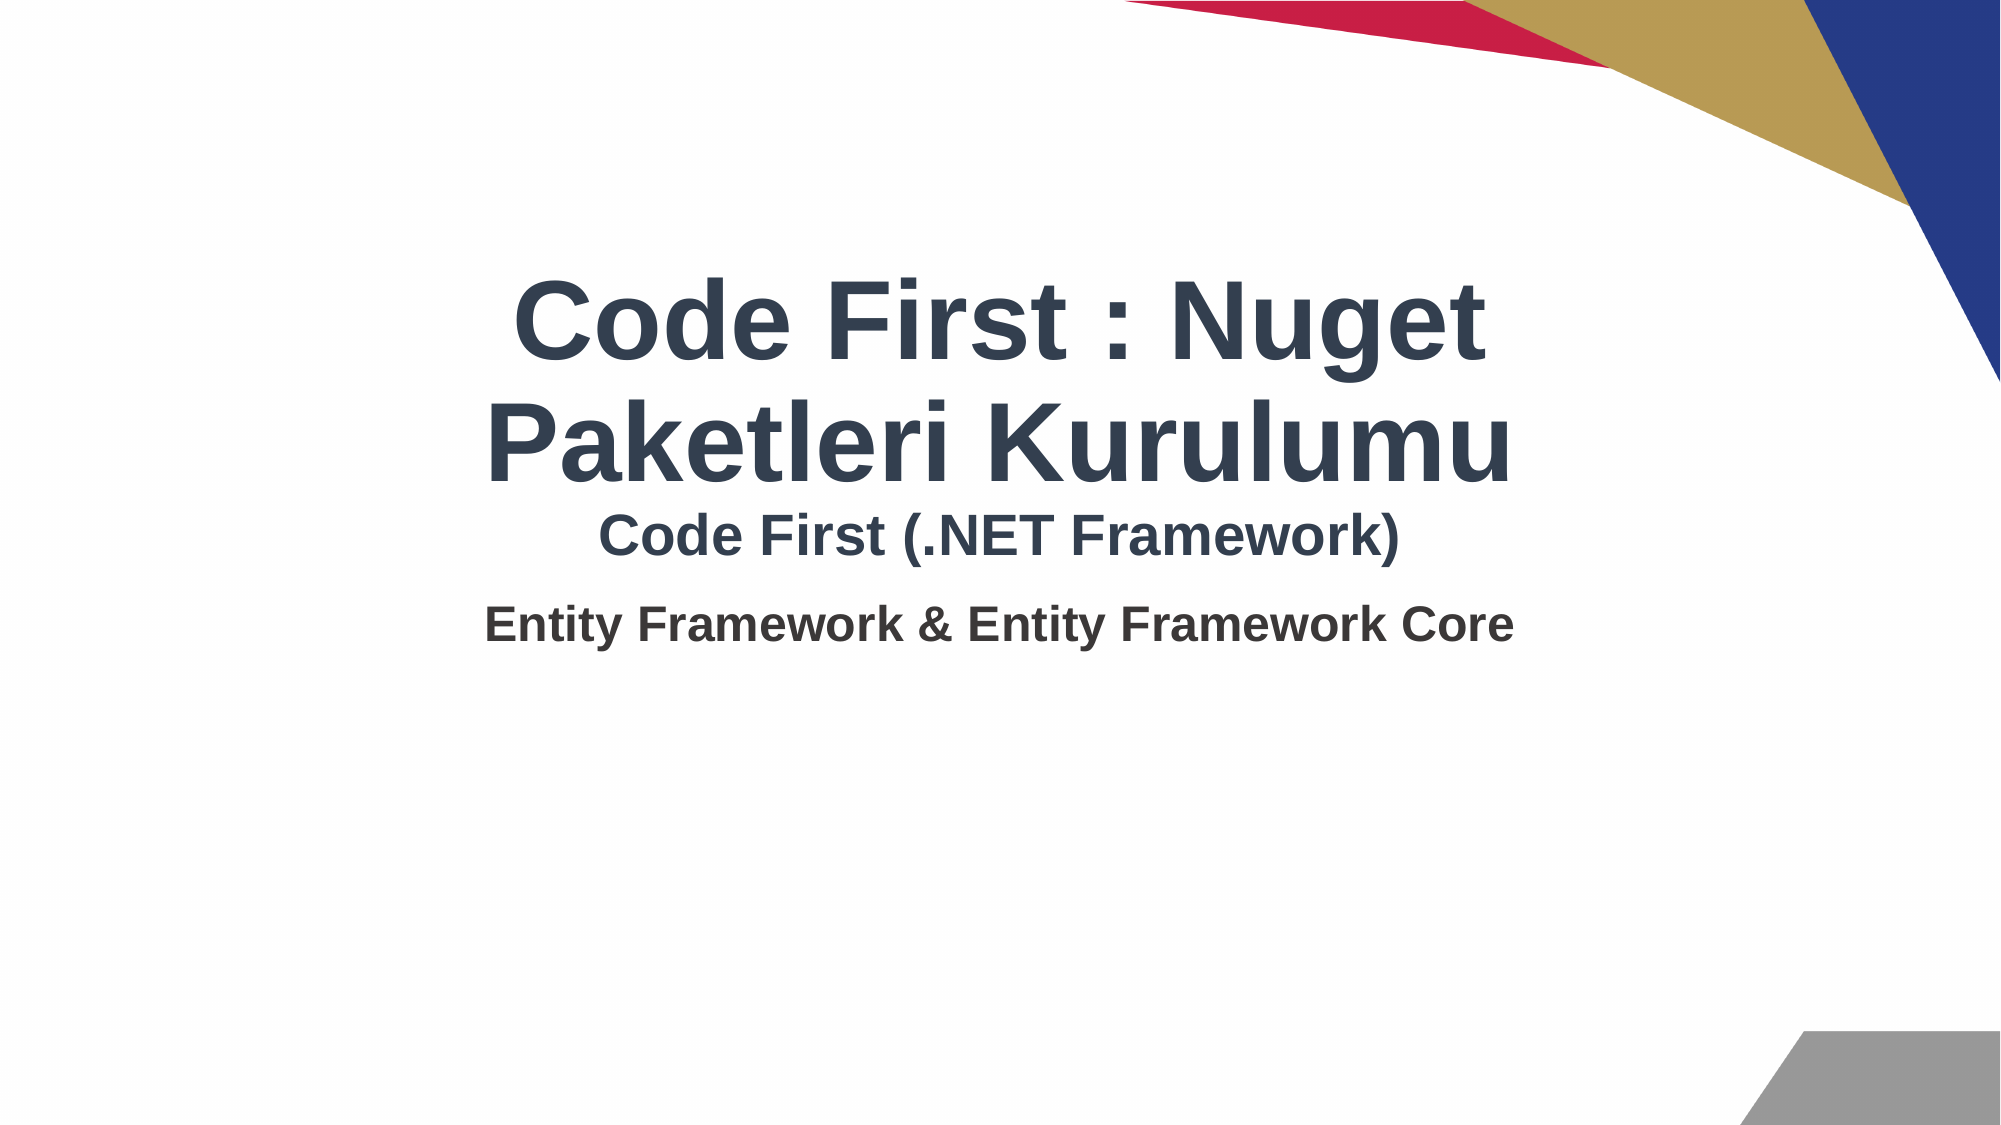

# Code First : Nuget Paketleri Kurulumu Code First (.NET Framework)
Entity Framework & Entity Framework Core